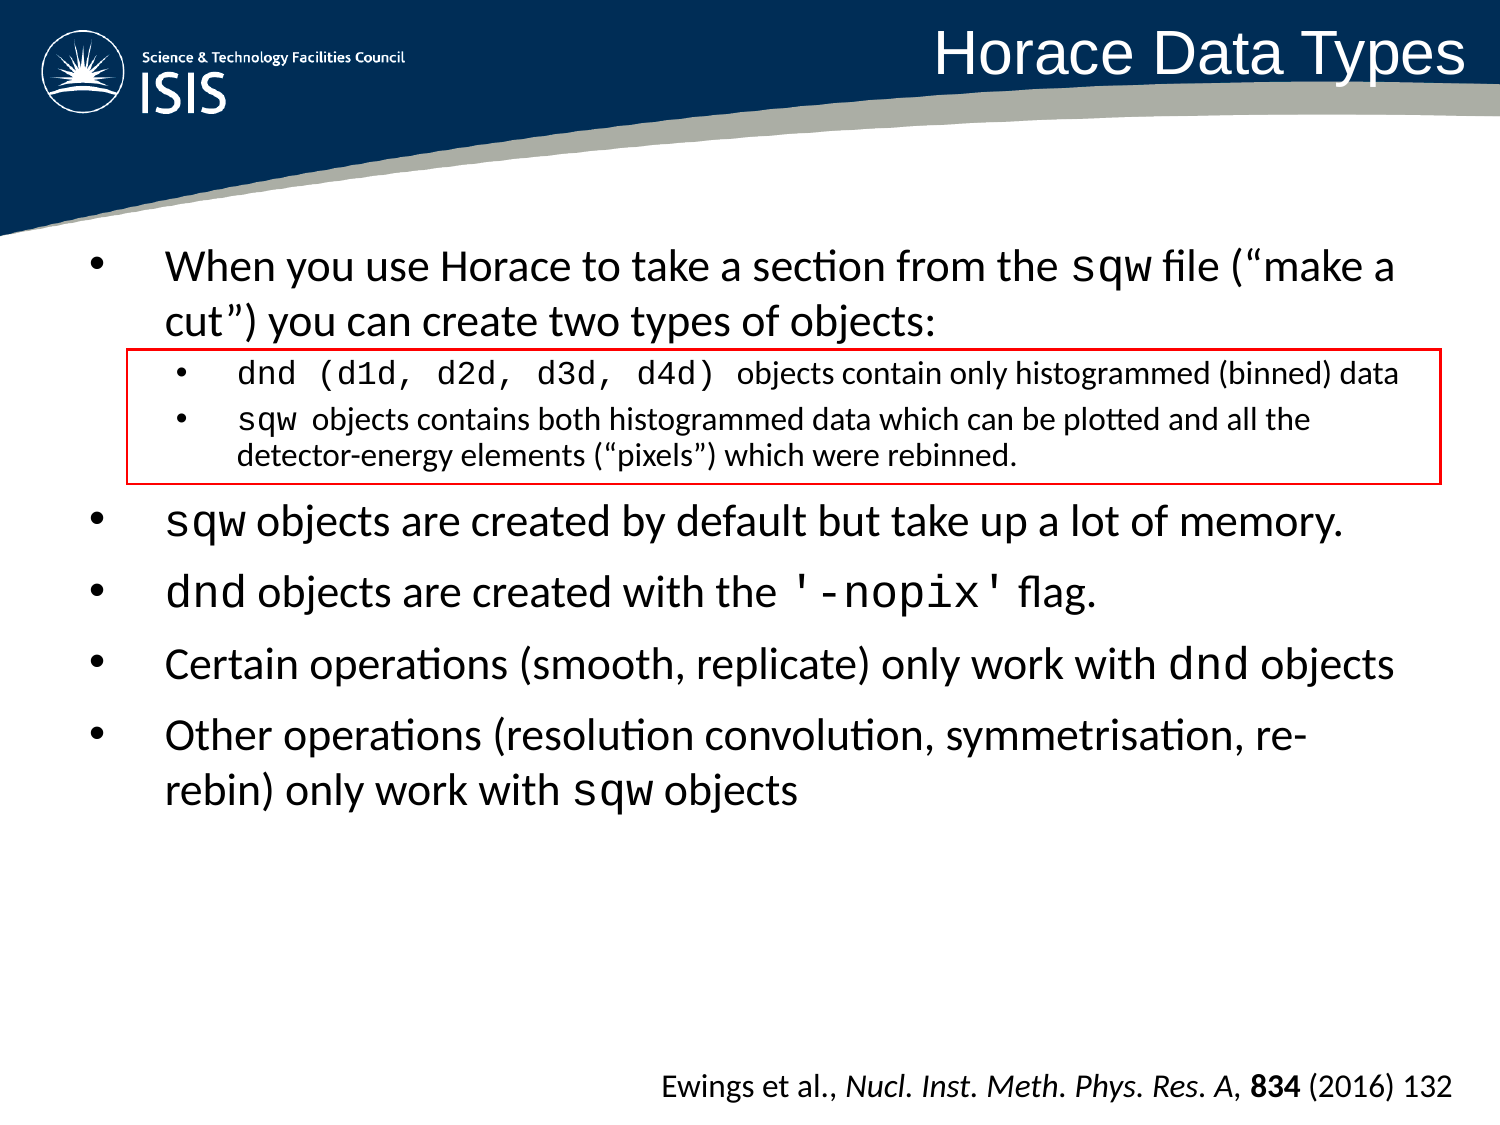

Horace Data Types
When you use Horace to take a section from the sqw file (“make a cut”) you can create two types of objects:
dnd (d1d, d2d, d3d, d4d) objects contain only histogrammed (binned) data
sqw  objects contains both histogrammed data which can be plotted and all the detector-energy elements (“pixels”) which were rebinned.
sqw objects are created by default but take up a lot of memory.
dnd objects are created with the '-nopix' flag.
Certain operations (smooth, replicate) only work with dnd objects
Other operations (resolution convolution, symmetrisation, re-rebin) only work with sqw objects

Ewings et al., Nucl. Inst. Meth. Phys. Res. A, 834 (2016) 132